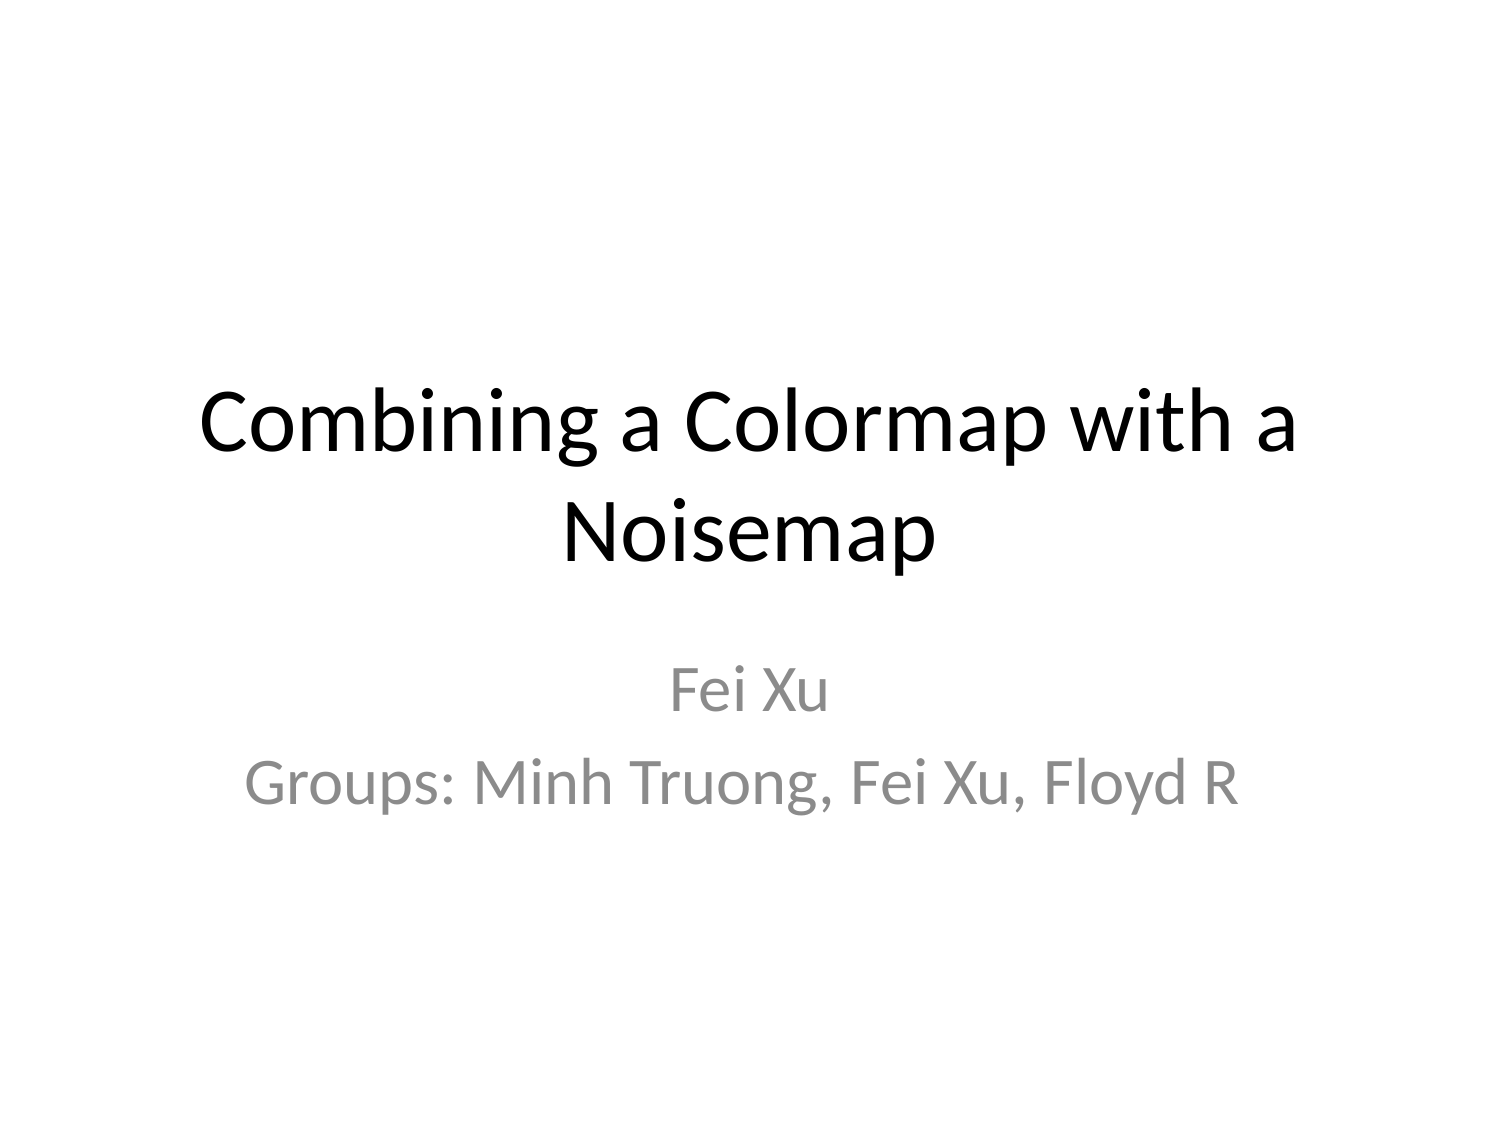

# Combining a Colormap with a Noisemap
Fei Xu
Groups: Minh Truong, Fei Xu, Floyd R